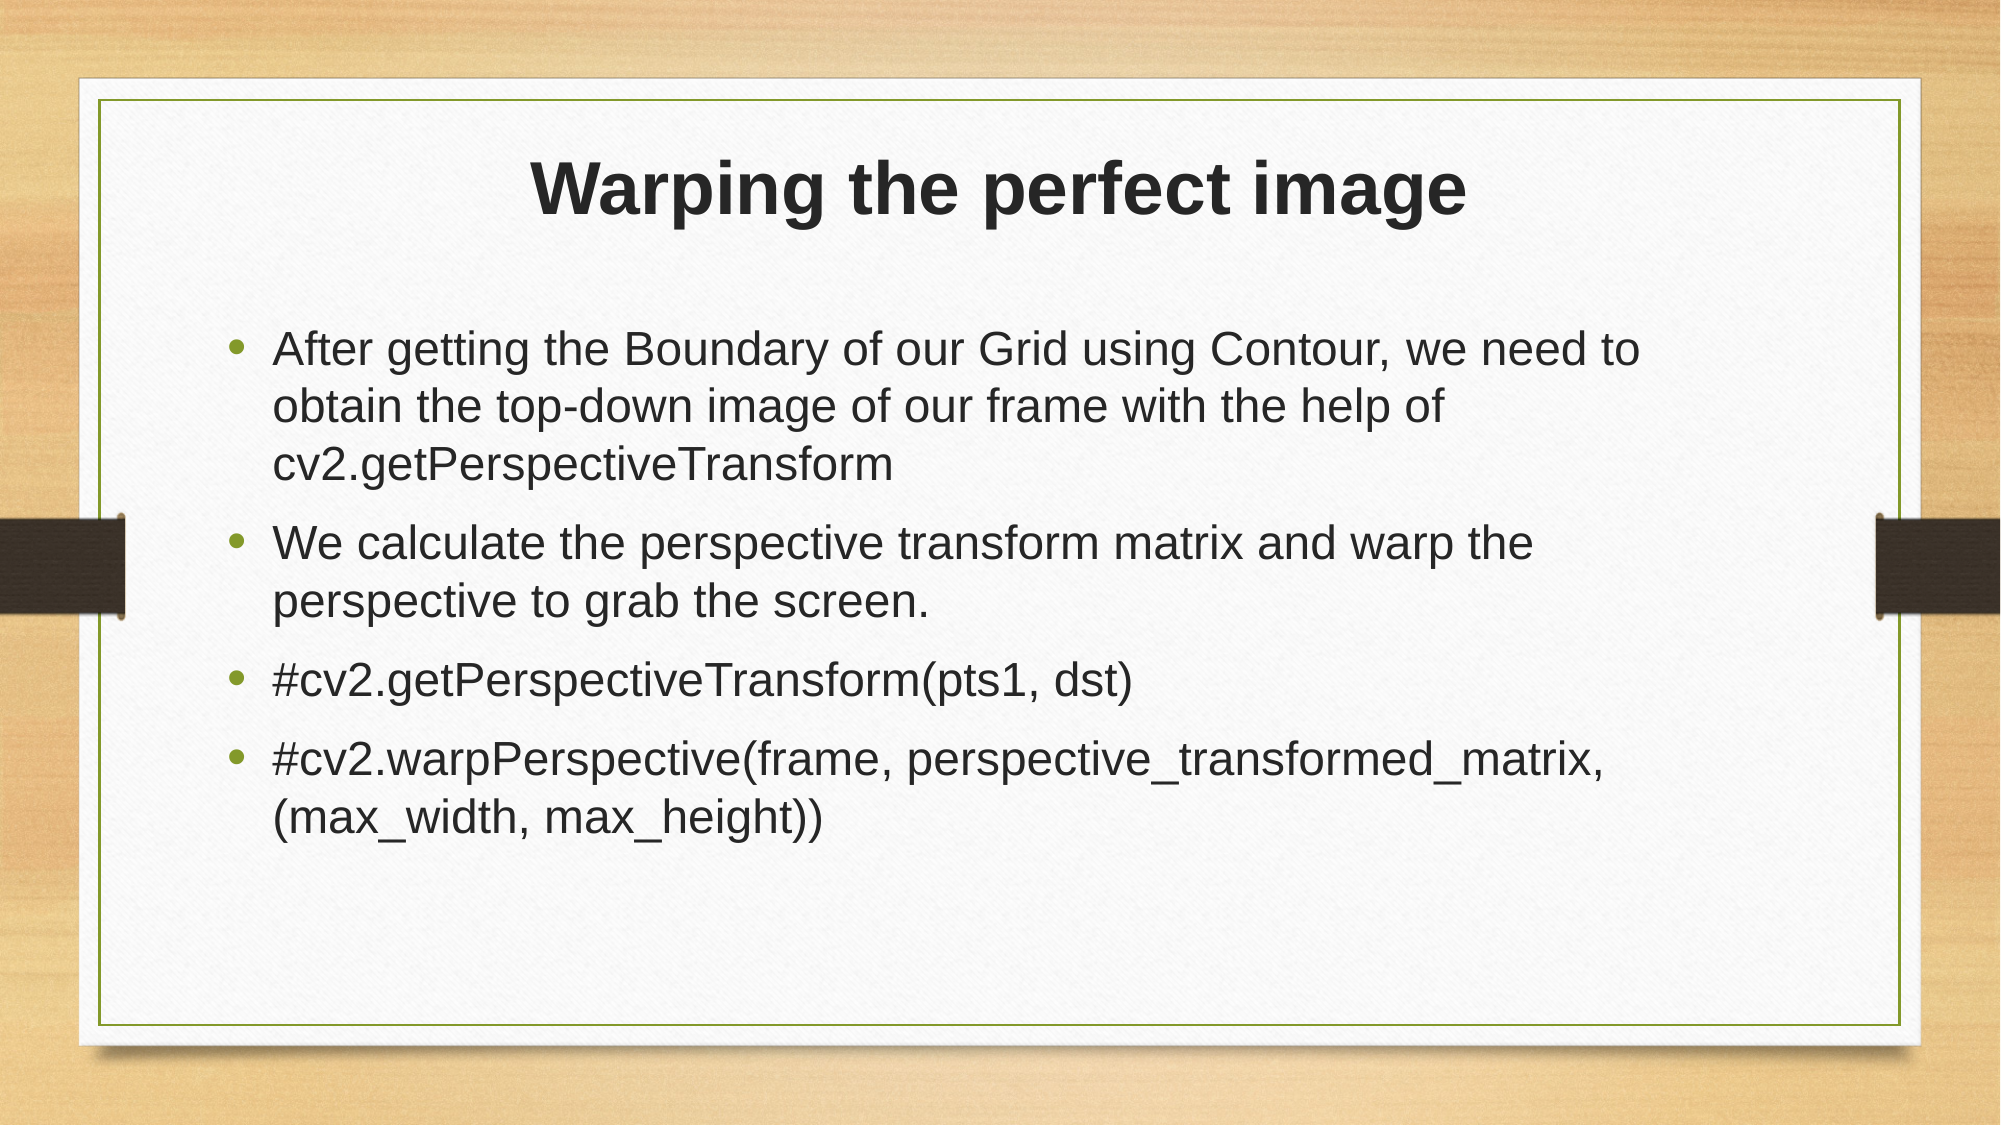

Warping the perfect image
After getting the Boundary of our Grid using Contour, we need to obtain the top-down image of our frame with the help of cv2.getPerspectiveTransform
We calculate the perspective transform matrix and warp the perspective to grab the screen.
#cv2.getPerspectiveTransform(pts1, dst)
#cv2.warpPerspective(frame, perspective_transformed_matrix, (max_width, max_height))